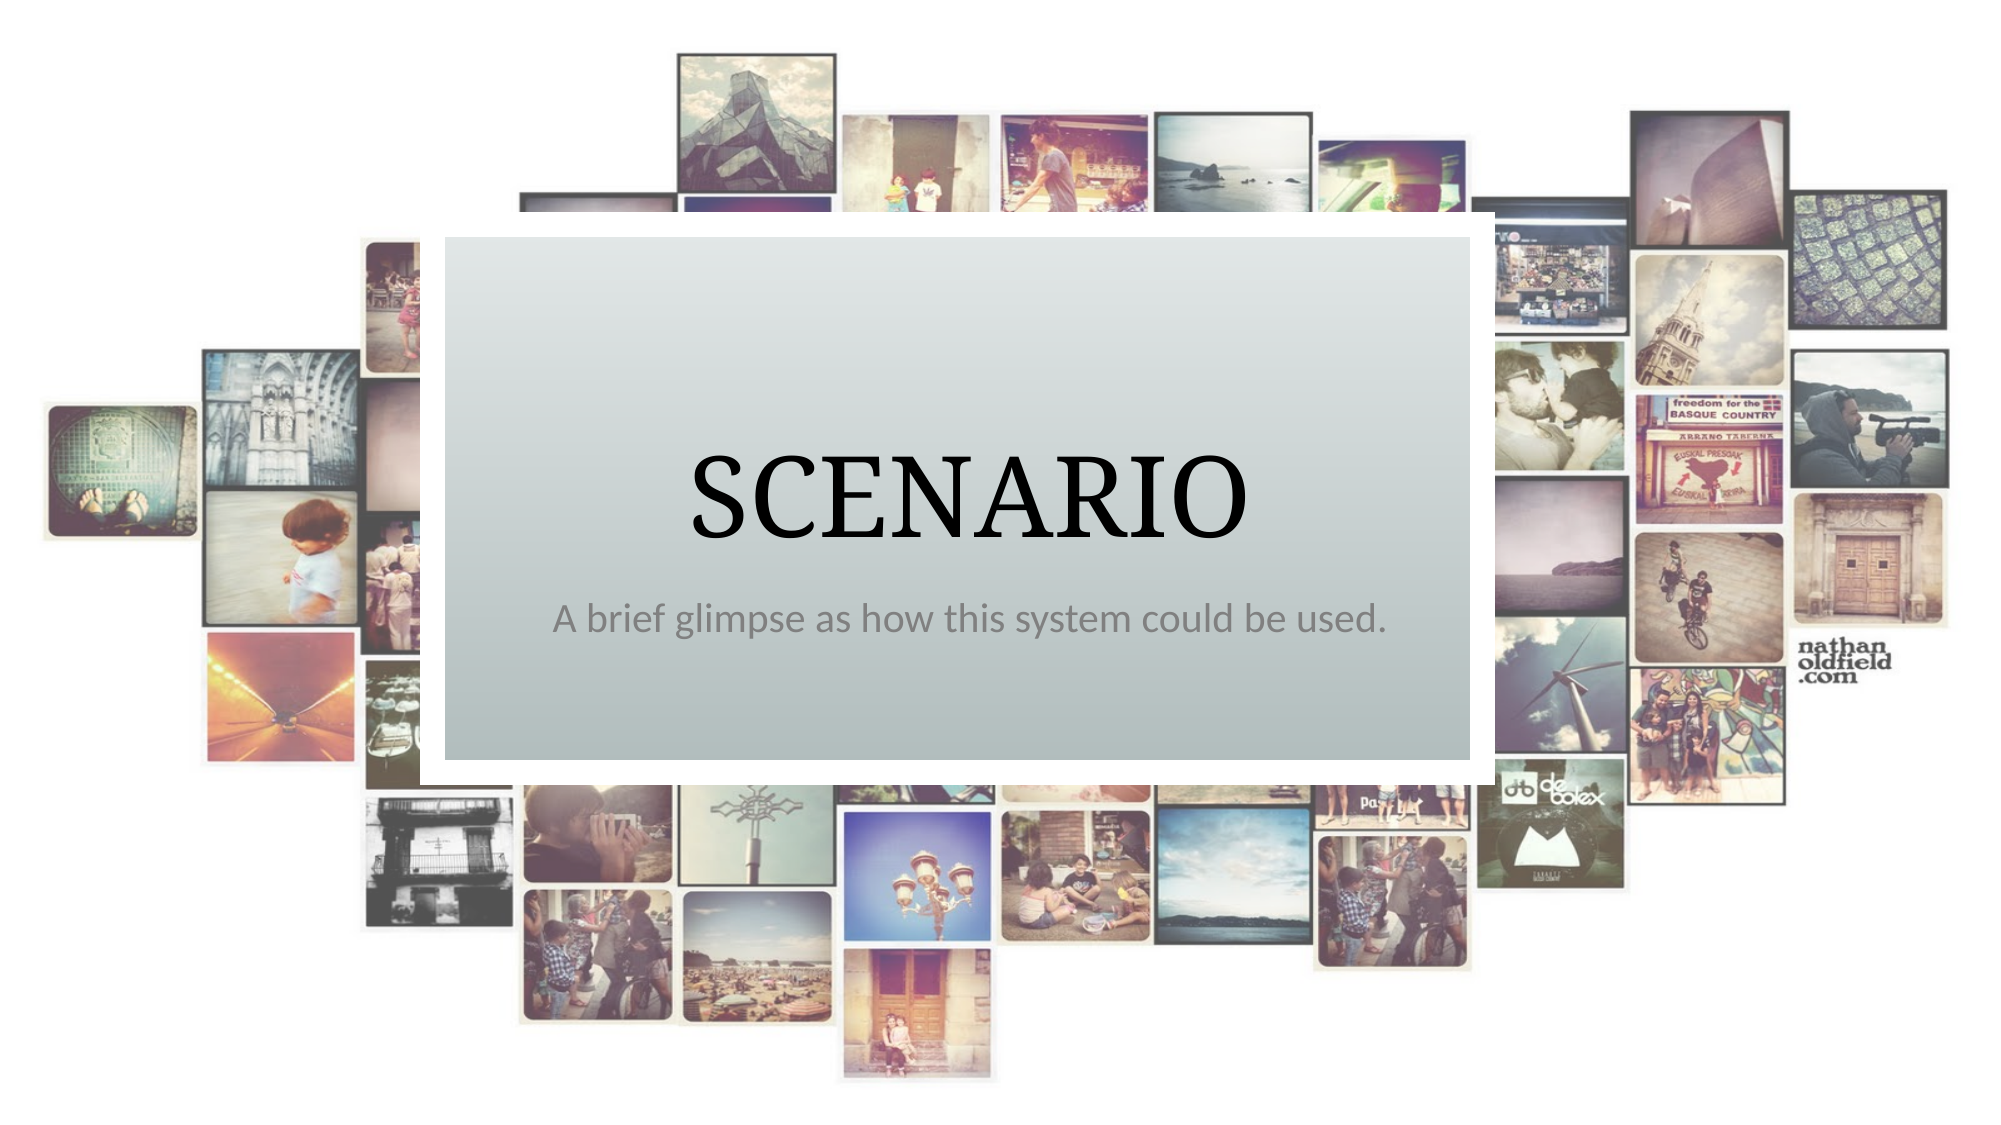

# Scenario
A brief glimpse as how this system could be used.